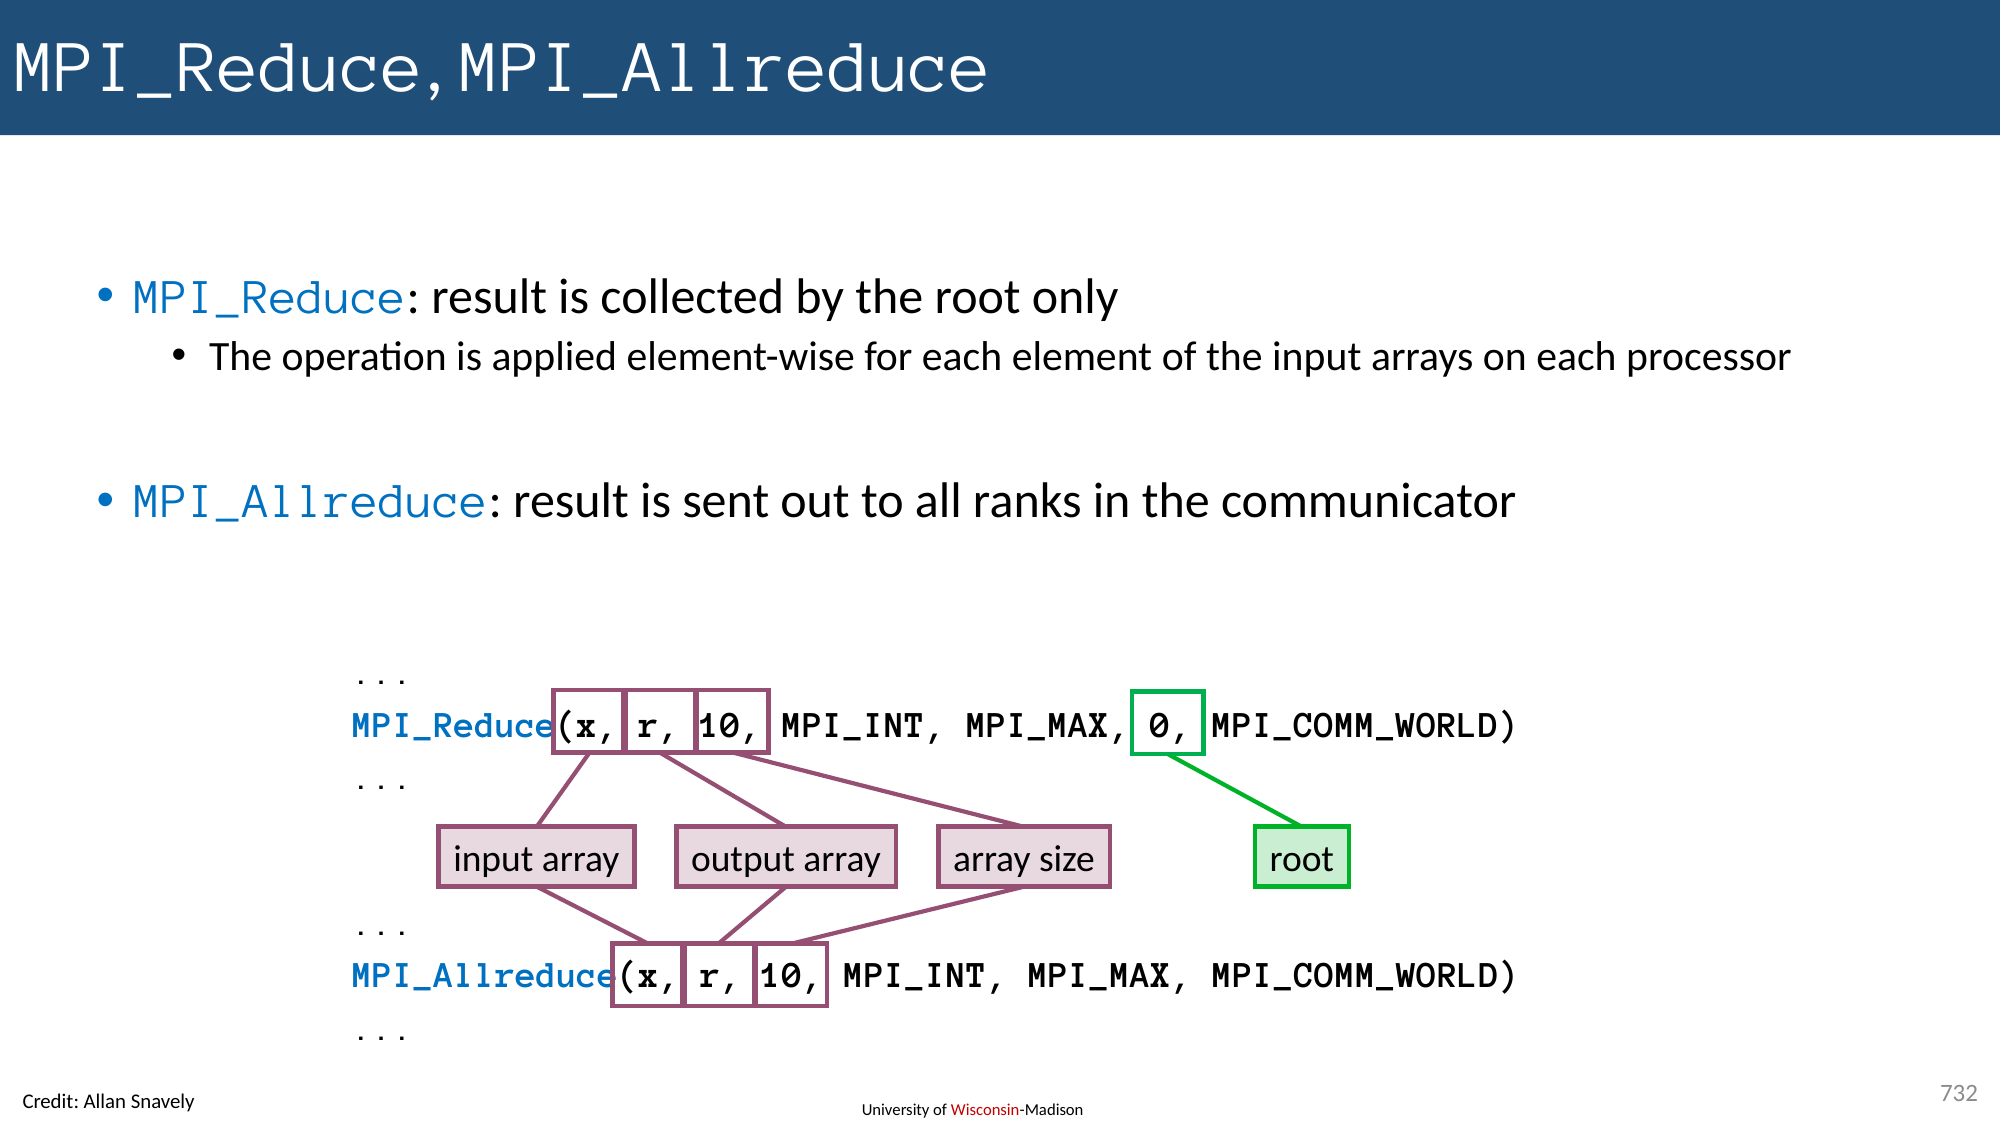

# MPI_Reduce, MPI_Allreduce
MPI_Reduce: result is collected by the root only
The operation is applied element-wise for each element of the input arrays on each processor

MPI_Allreduce: result is sent out to all ranks in the communicator

...
MPI_Reduce(x, r, 10, MPI_INT, MPI_MAX, 0, MPI_COMM_WORLD)
...

input array
output array
array size
root

...
MPI_Allreduce(x, r, 10, MPI_INT, MPI_MAX, MPI_COMM_WORLD)
...

732
Credit: Allan Snavely